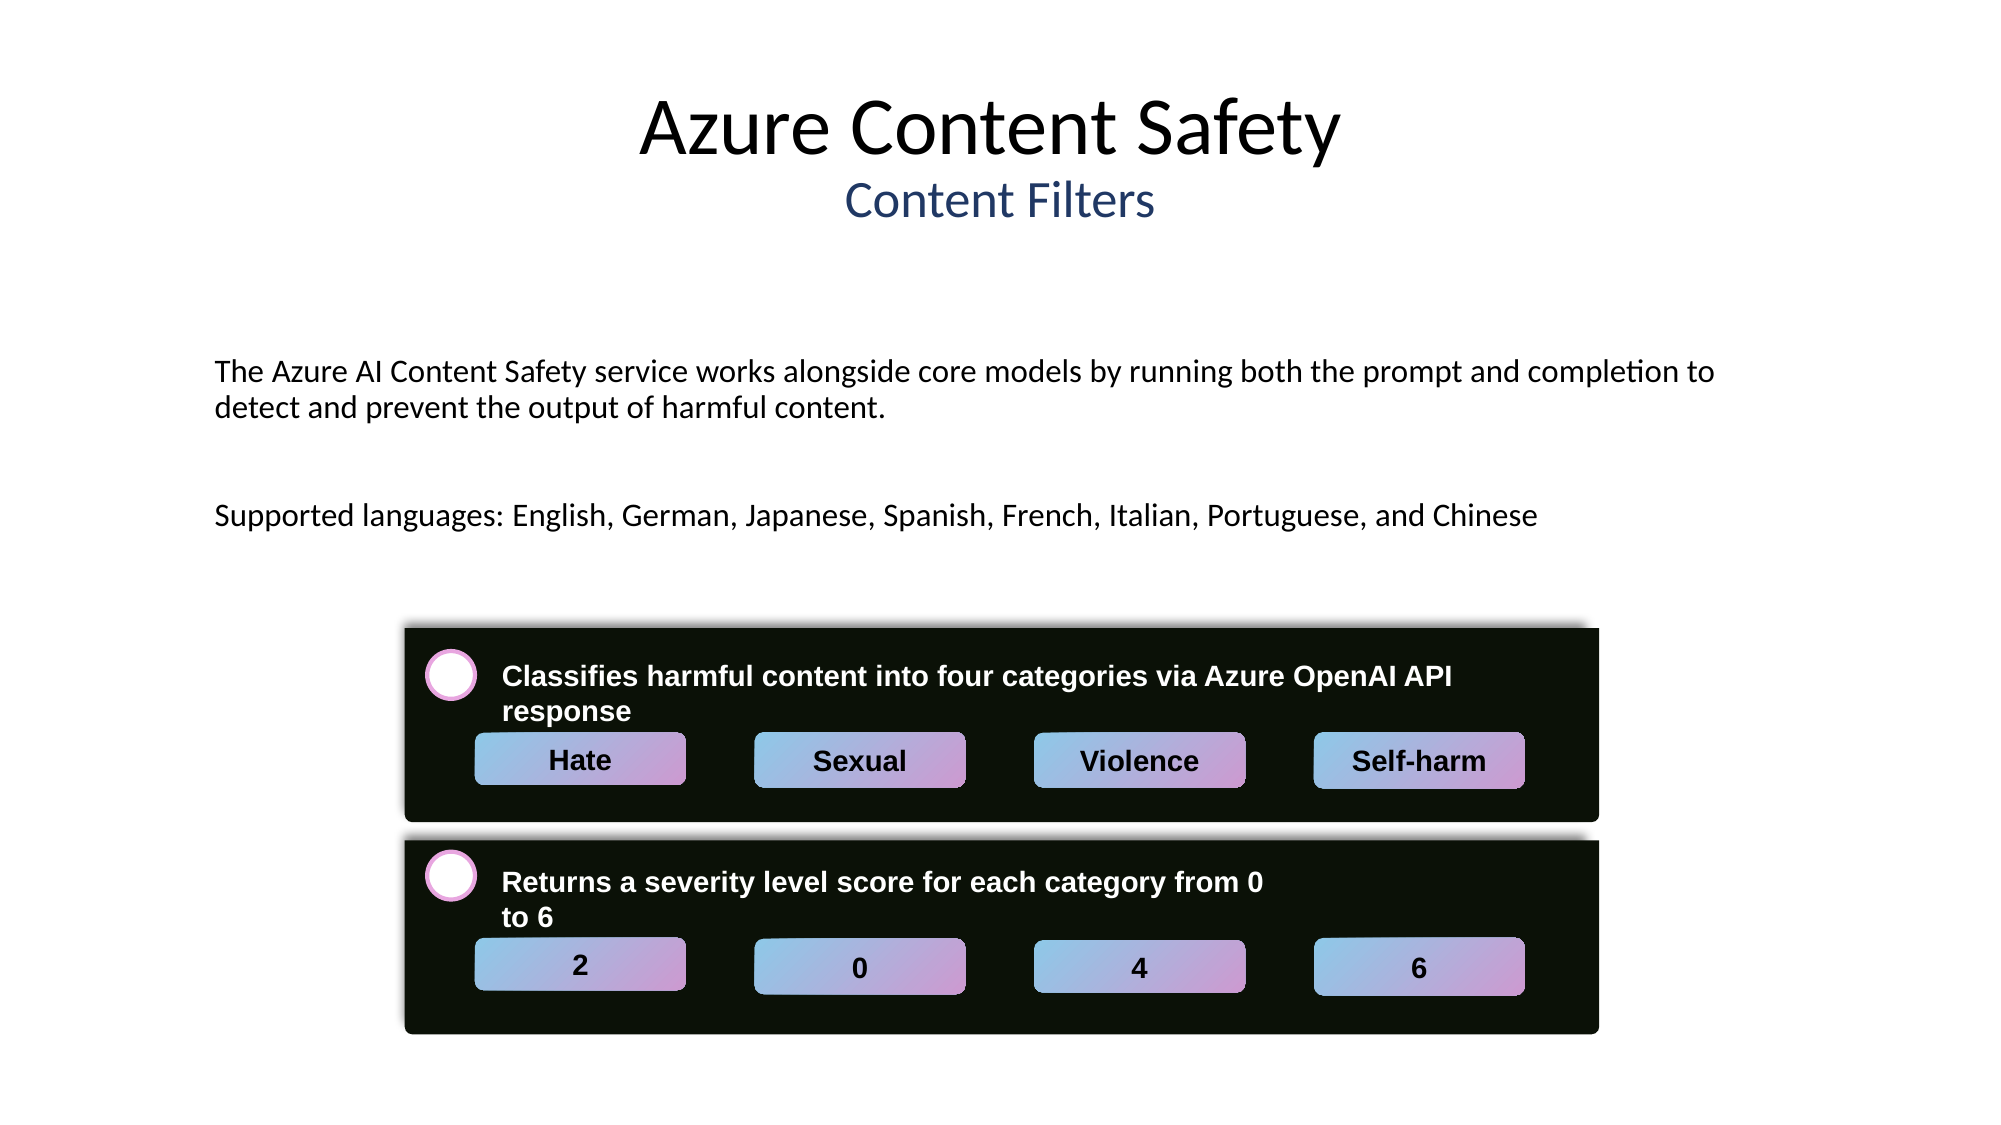

# Azure OpenAI Service C
Azure Content Safety
Content Filters
The Azure AI Content Safety service works alongside core models by running both the prompt and completion to detect and prevent the output of harmful content.

Supported languages: English, German, Japanese, Spanish, French, Italian, Portuguese, and Chinese

Classifies harmful content into four categories via Azure OpenAI API response
1
Sexual
Self-harm
Violence
Hate

2
Returns a severity level score for each category from 0 to 6
2
6
0
4